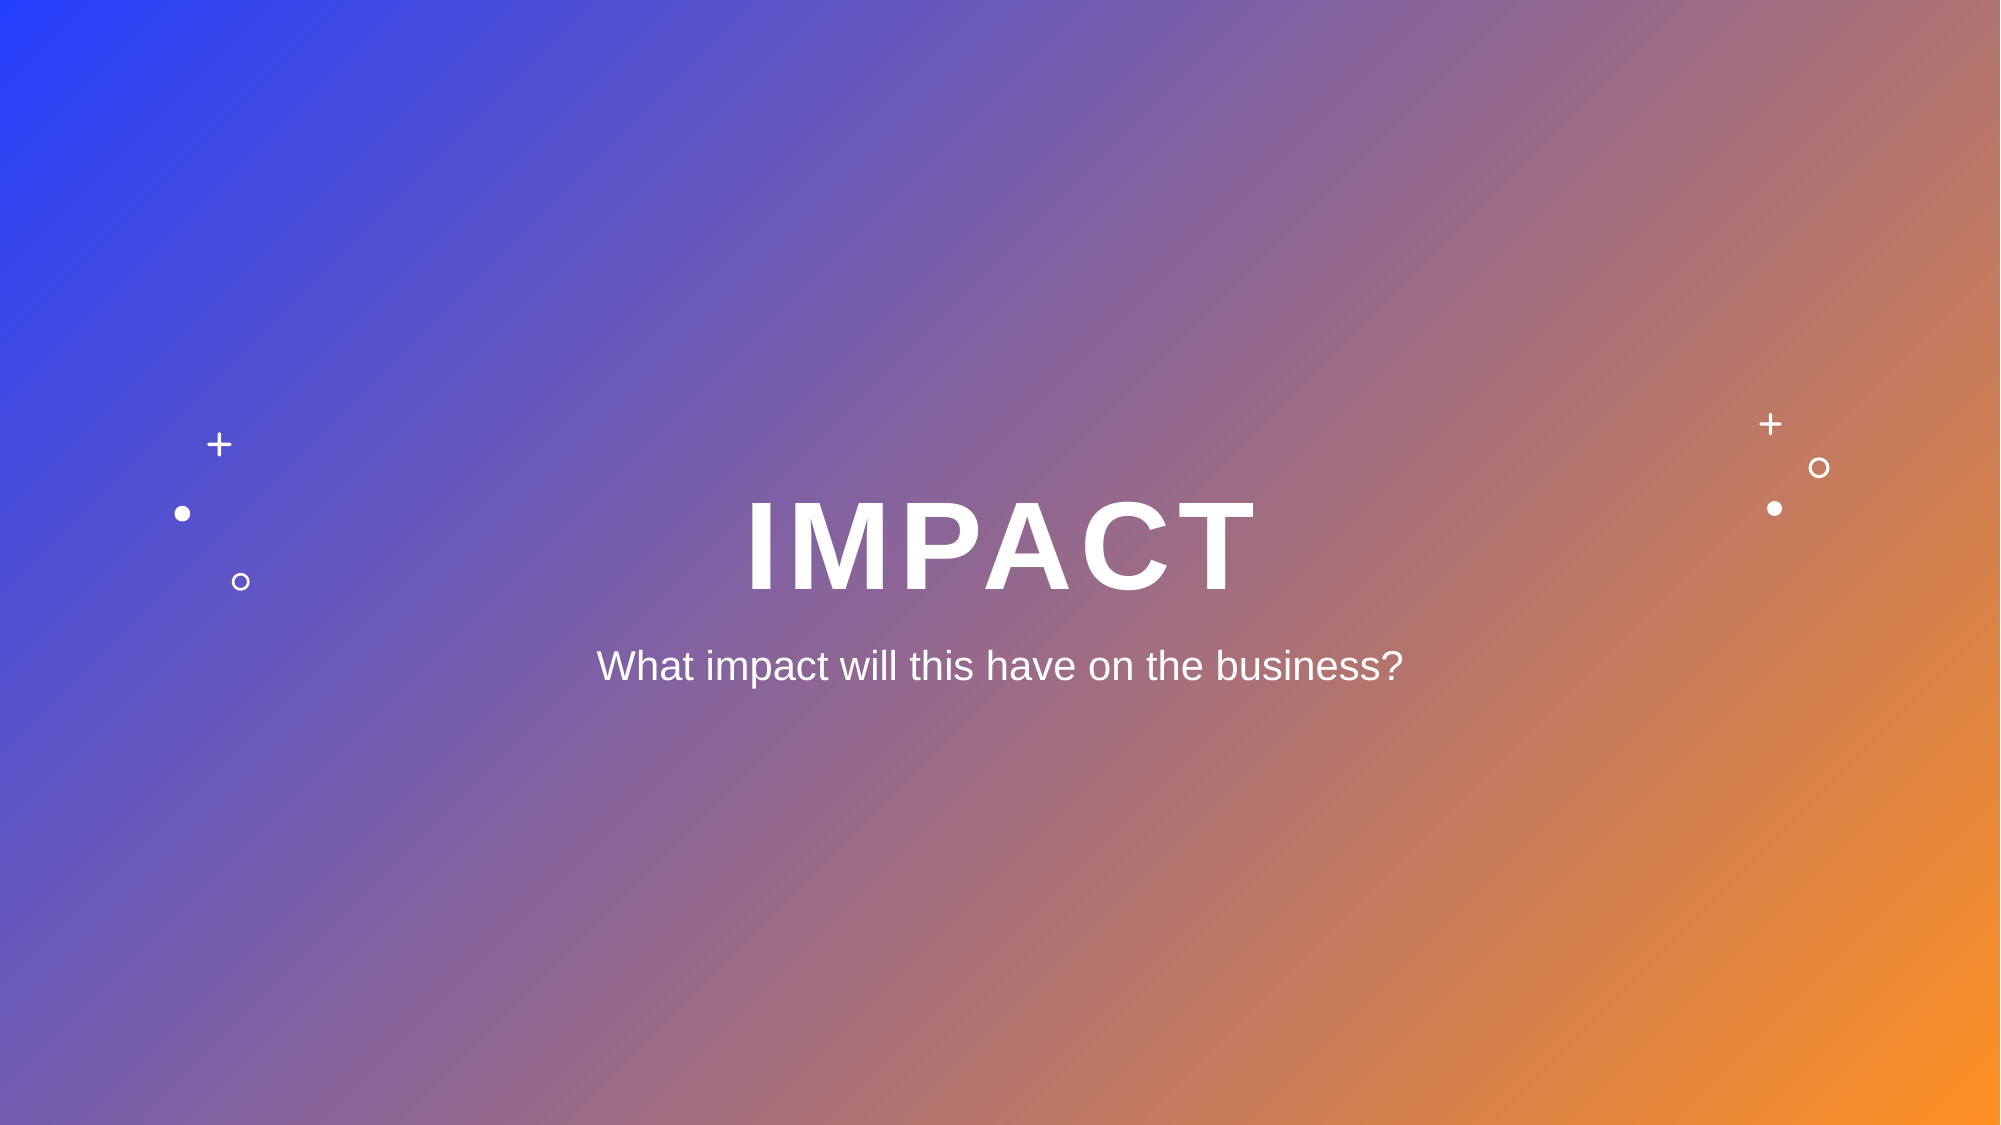

# Impact
What impact will this have on the business?